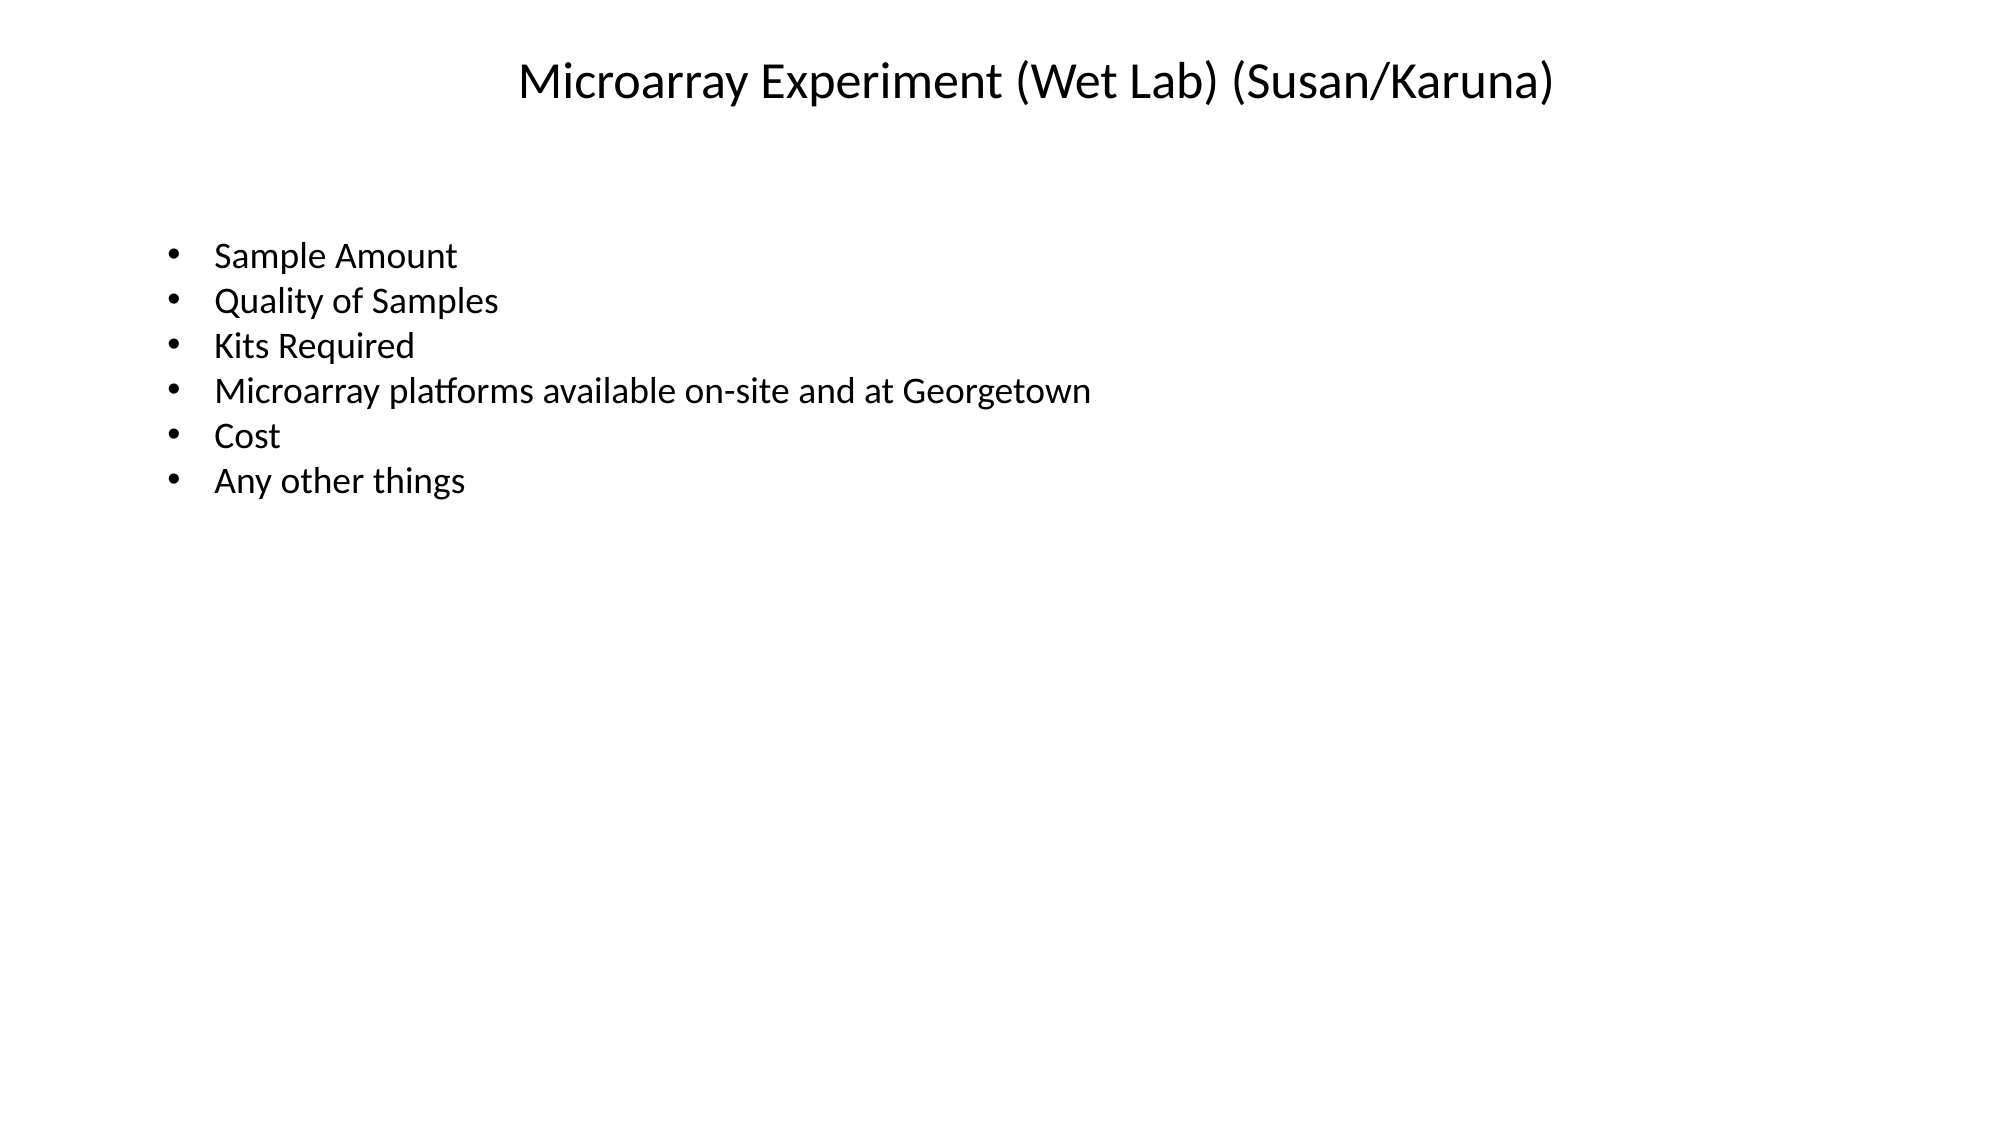

Microarray Experiment (Wet Lab) (Susan/Karuna)

Sample Amount
Quality of Samples
Kits Required
Microarray platforms available on-site and at Georgetown
Cost
Any other things